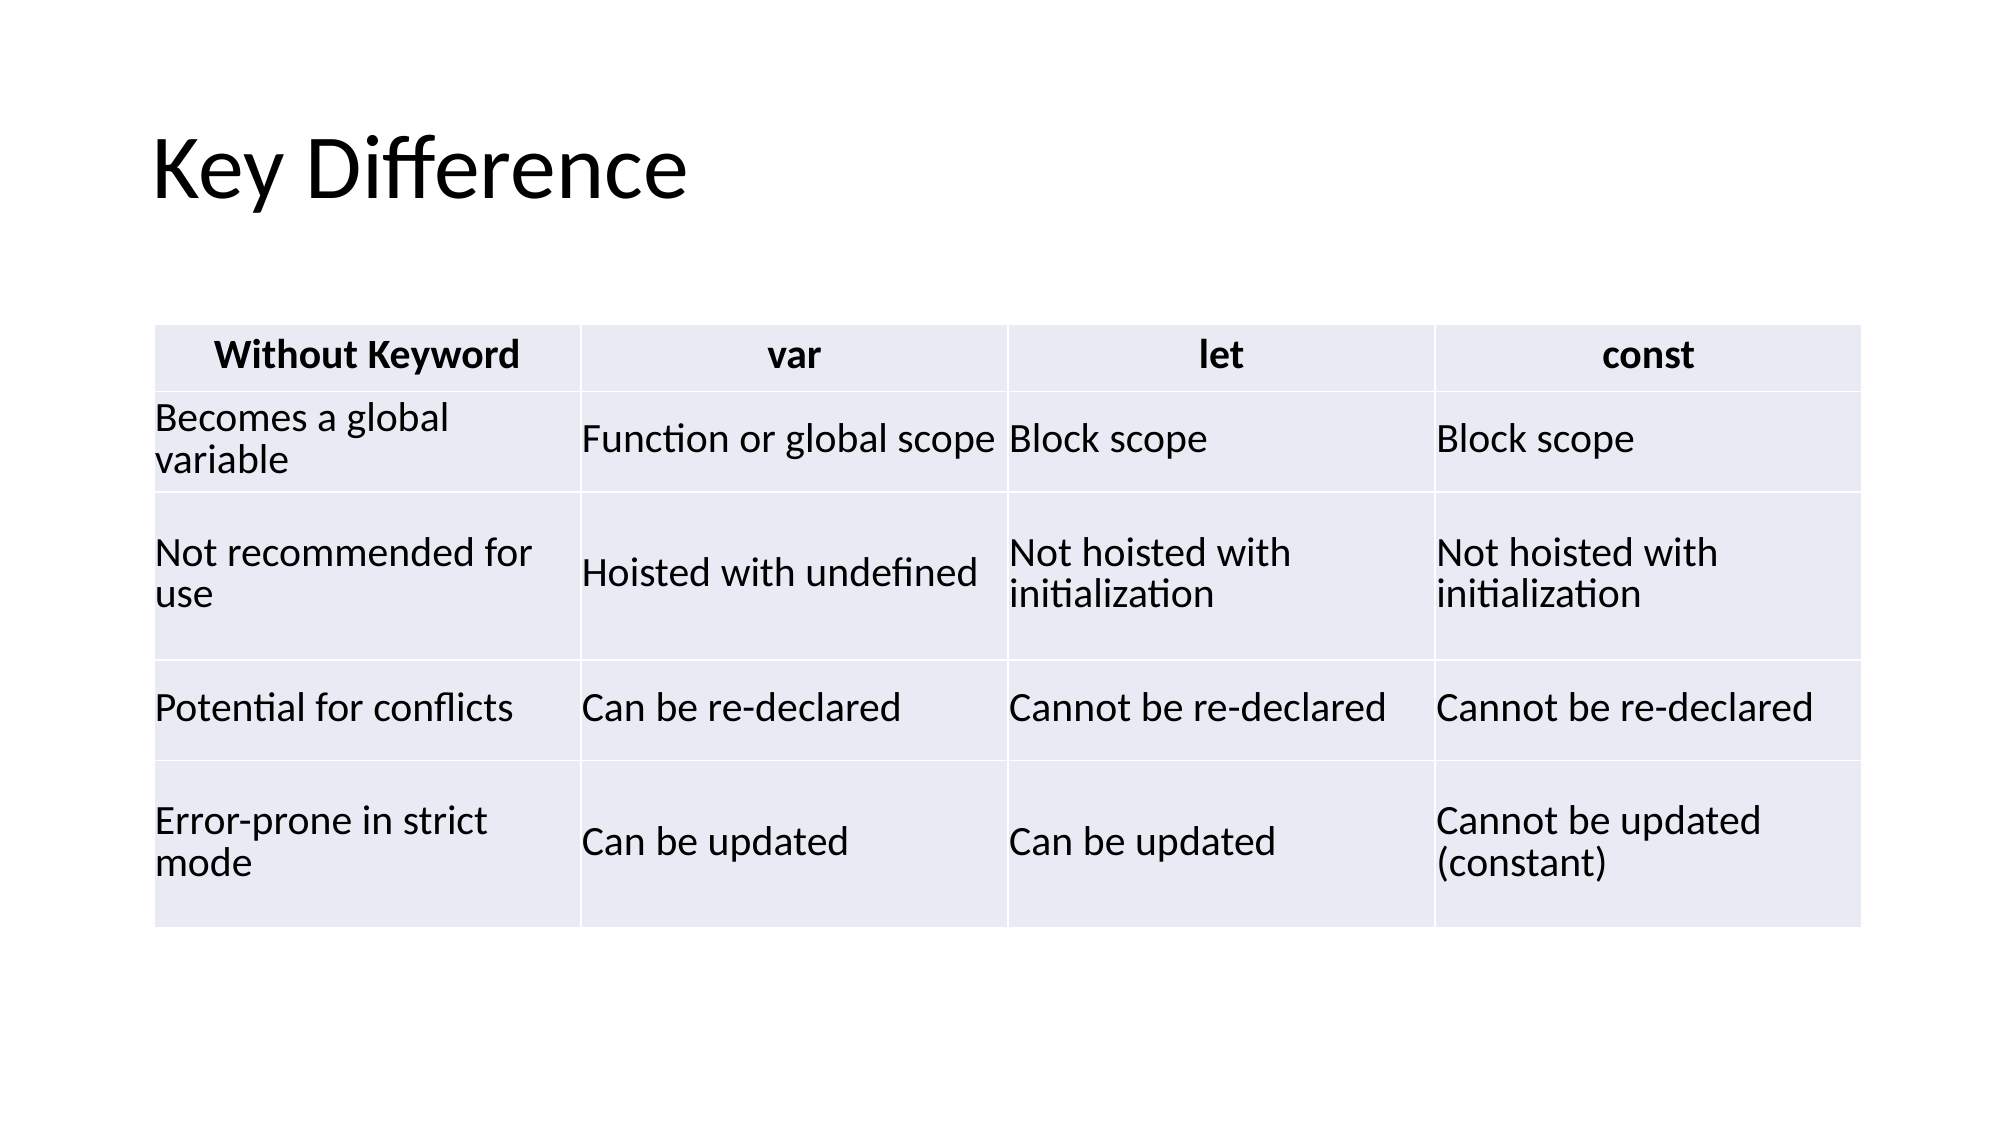

# Key Difference
| Without Keyword | var | let | const |
| --- | --- | --- | --- |
| Becomes a global variable | Function or global scope | Block scope | Block scope |
| Not recommended for use | Hoisted with undefined | Not hoisted with initialization | Not hoisted with initialization |
| Potential for conflicts | Can be re-declared | Cannot be re-declared | Cannot be re-declared |
| Error-prone in strict mode | Can be updated | Can be updated | Cannot be updated (constant) |